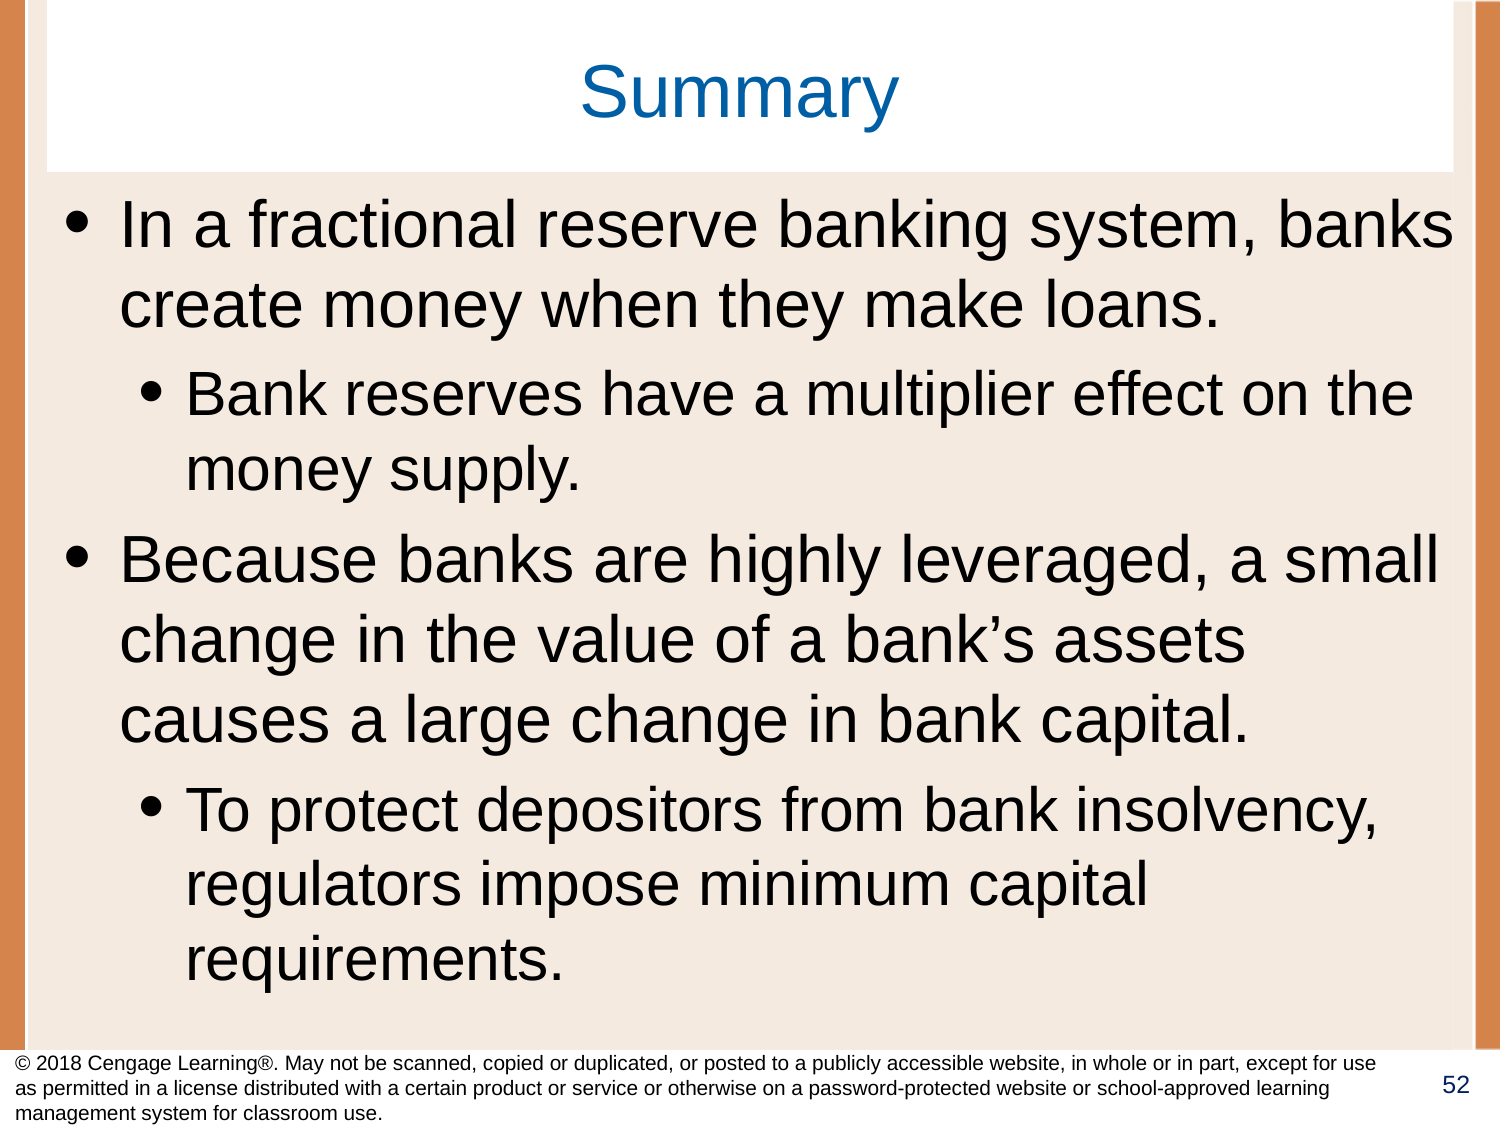

# Summary
In a fractional reserve banking system, banks create money when they make loans.
Bank reserves have a multiplier effect on the money supply.
Because banks are highly leveraged, a small change in the value of a bank’s assets causes a large change in bank capital.
To protect depositors from bank insolvency, regulators impose minimum capital requirements.
© 2018 Cengage Learning®. May not be scanned, copied or duplicated, or posted to a publicly accessible website, in whole or in part, except for use as permitted in a license distributed with a certain product or service or otherwise on a password-protected website or school-approved learning management system for classroom use.
52